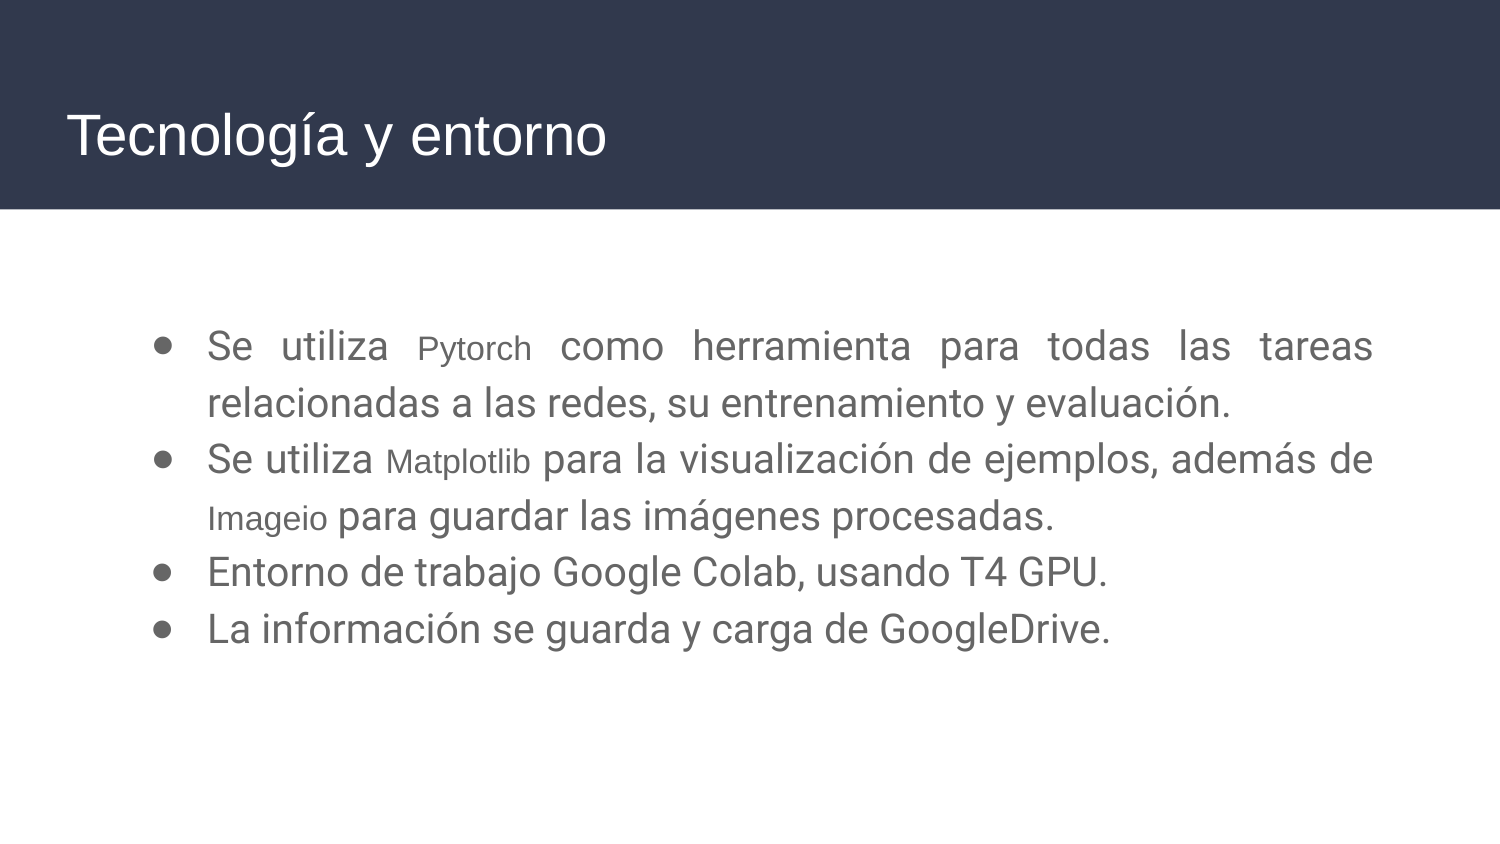

# Tecnología y entorno

Se utiliza Pytorch como herramienta para todas las tareas relacionadas a las redes, su entrenamiento y evaluación.
Se utiliza Matplotlib para la visualización de ejemplos, además de Imageio para guardar las imágenes procesadas.
Entorno de trabajo Google Colab, usando T4 GPU.
La información se guarda y carga de GoogleDrive.
11